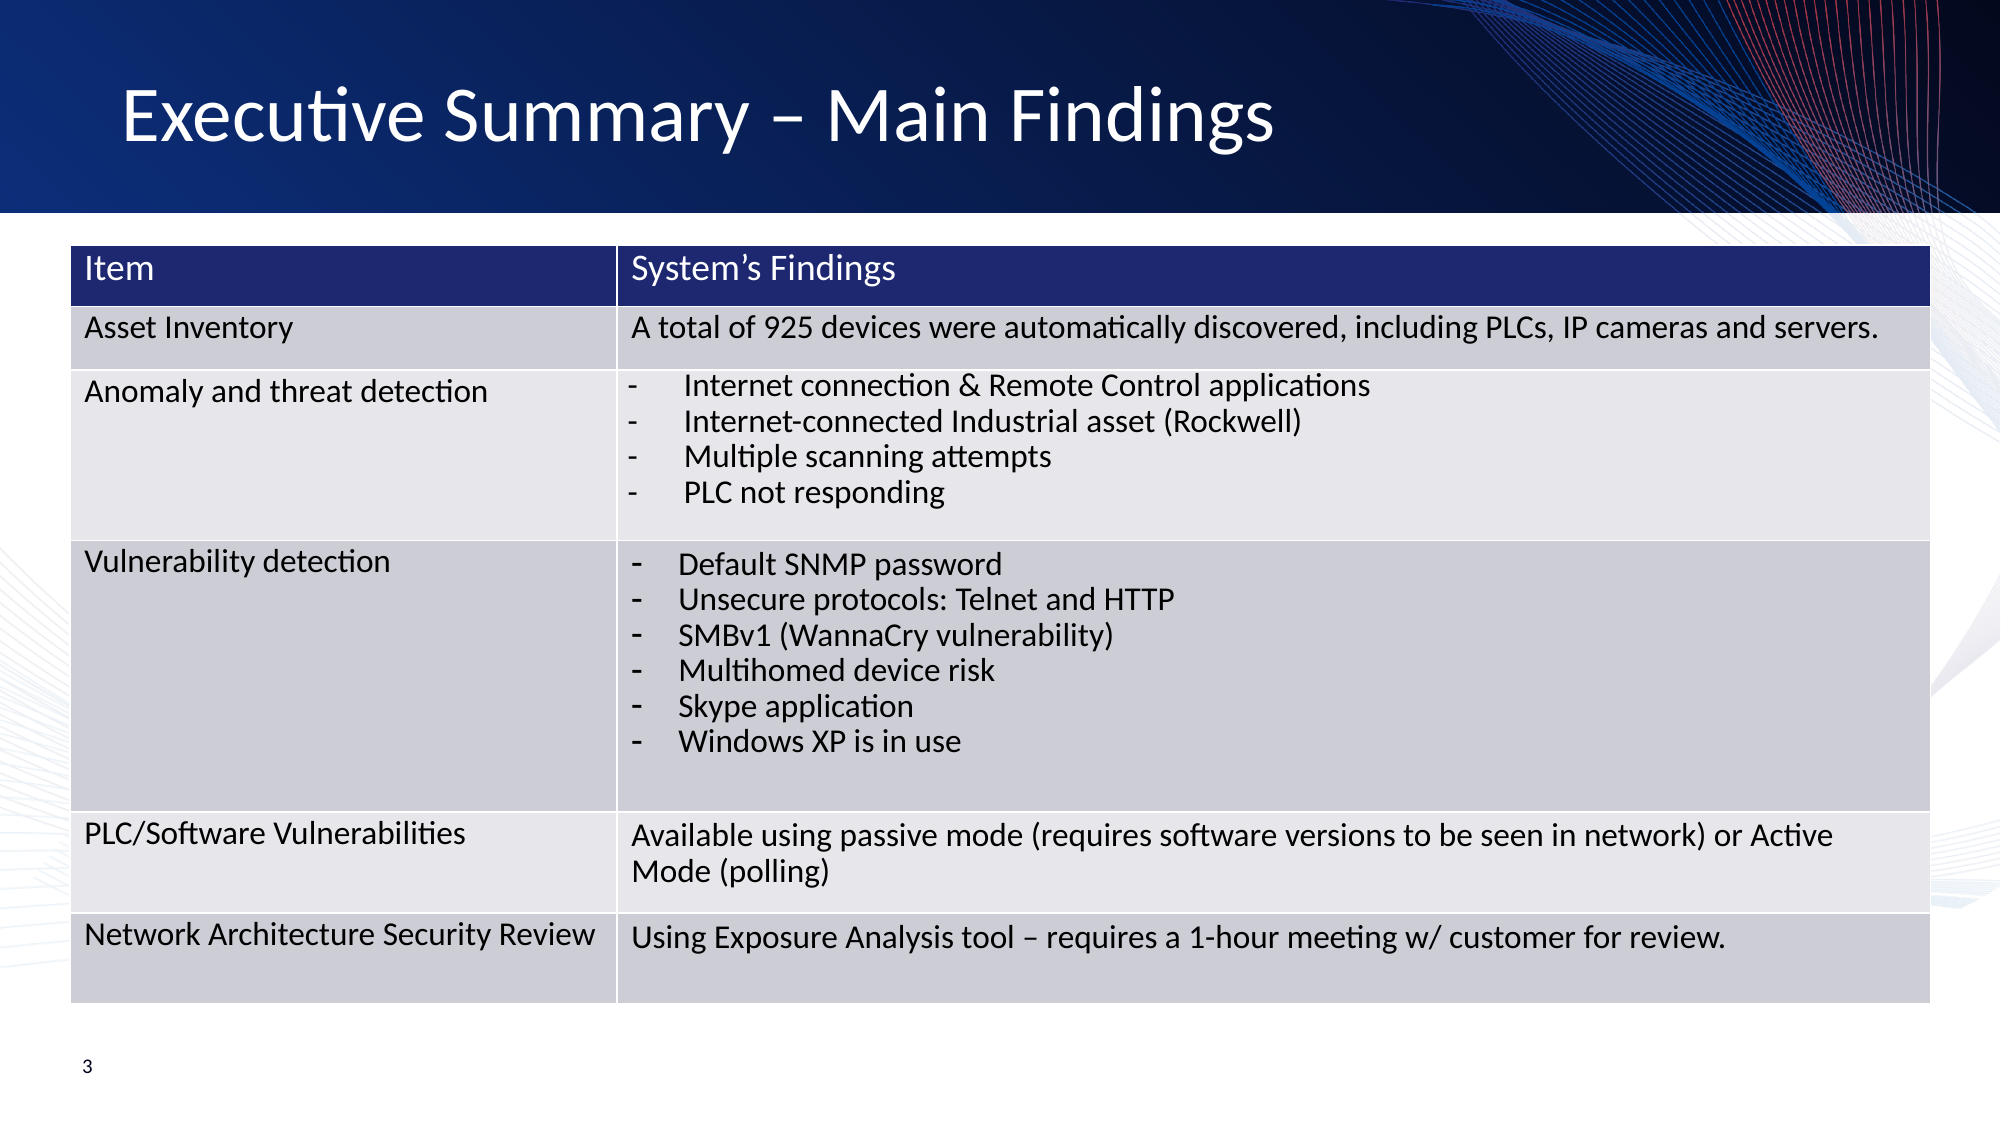

# Executive Summary – Main Findings

| Item | System’s Findings |
| --- | --- |
| Asset Inventory | A total of 925 devices were automatically discovered, including PLCs, IP cameras and servers. |
| Anomaly and threat detection | Internet connection & Remote Control applications Internet-connected Industrial asset (Rockwell) Multiple scanning attempts PLC not responding |
| Vulnerability detection | Default SNMP password Unsecure protocols: Telnet and HTTP SMBv1 (WannaCry vulnerability) Multihomed device risk Skype application Windows XP is in use |
| PLC/Software Vulnerabilities | Available using passive mode (requires software versions to be seen in network) or Active Mode (polling) |
| Network Architecture Security Review | Using Exposure Analysis tool – requires a 1-hour meeting w/ customer for review. |